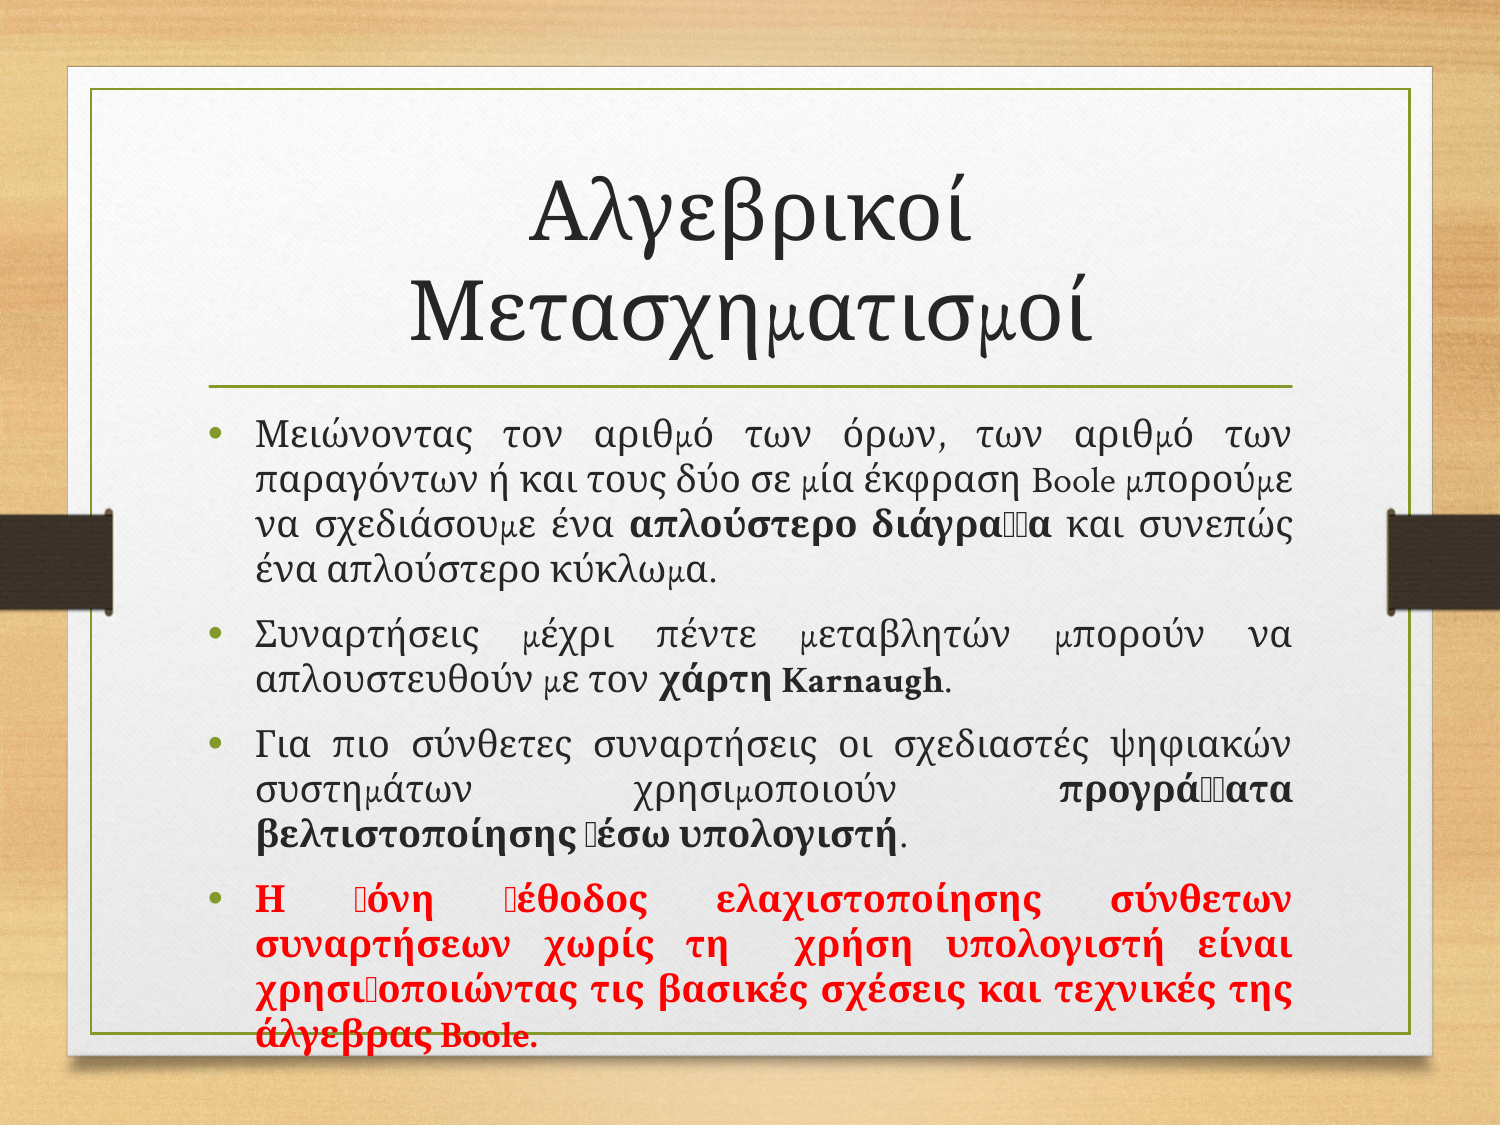

# Αλγεβρικοί Μετασχηματισμοί
Μειώνοντας τον αριθμό των όρων, των αριθμό των παραγόντων ή και τους δύο σε μία έκφραση Boole μπορούμε να σχεδιάσουμε ένα απλούστερο διάγραμμα και συνεπώς ένα απλούστερο κύκλωμα.
Συναρτήσεις μέχρι πέντε μεταβλητών μπορούν να απλουστευθούν με τον χάρτη Karnaugh.
Για πιο σύνθετες συναρτήσεις οι σχεδιαστές ψηφιακών συστημάτων χρησιμοποιούν προγράμματα βελτιστοποίησης μέσω υπολογιστή.
Η μόνη μέθοδος ελαχιστοποίησης σύνθετων συναρτήσεων χωρίς τη  χρήση υπολογιστή είναι χρησιμοποιώντας τις βασικές σχέσεις και τεχνικές της άλγεβρας Boole.